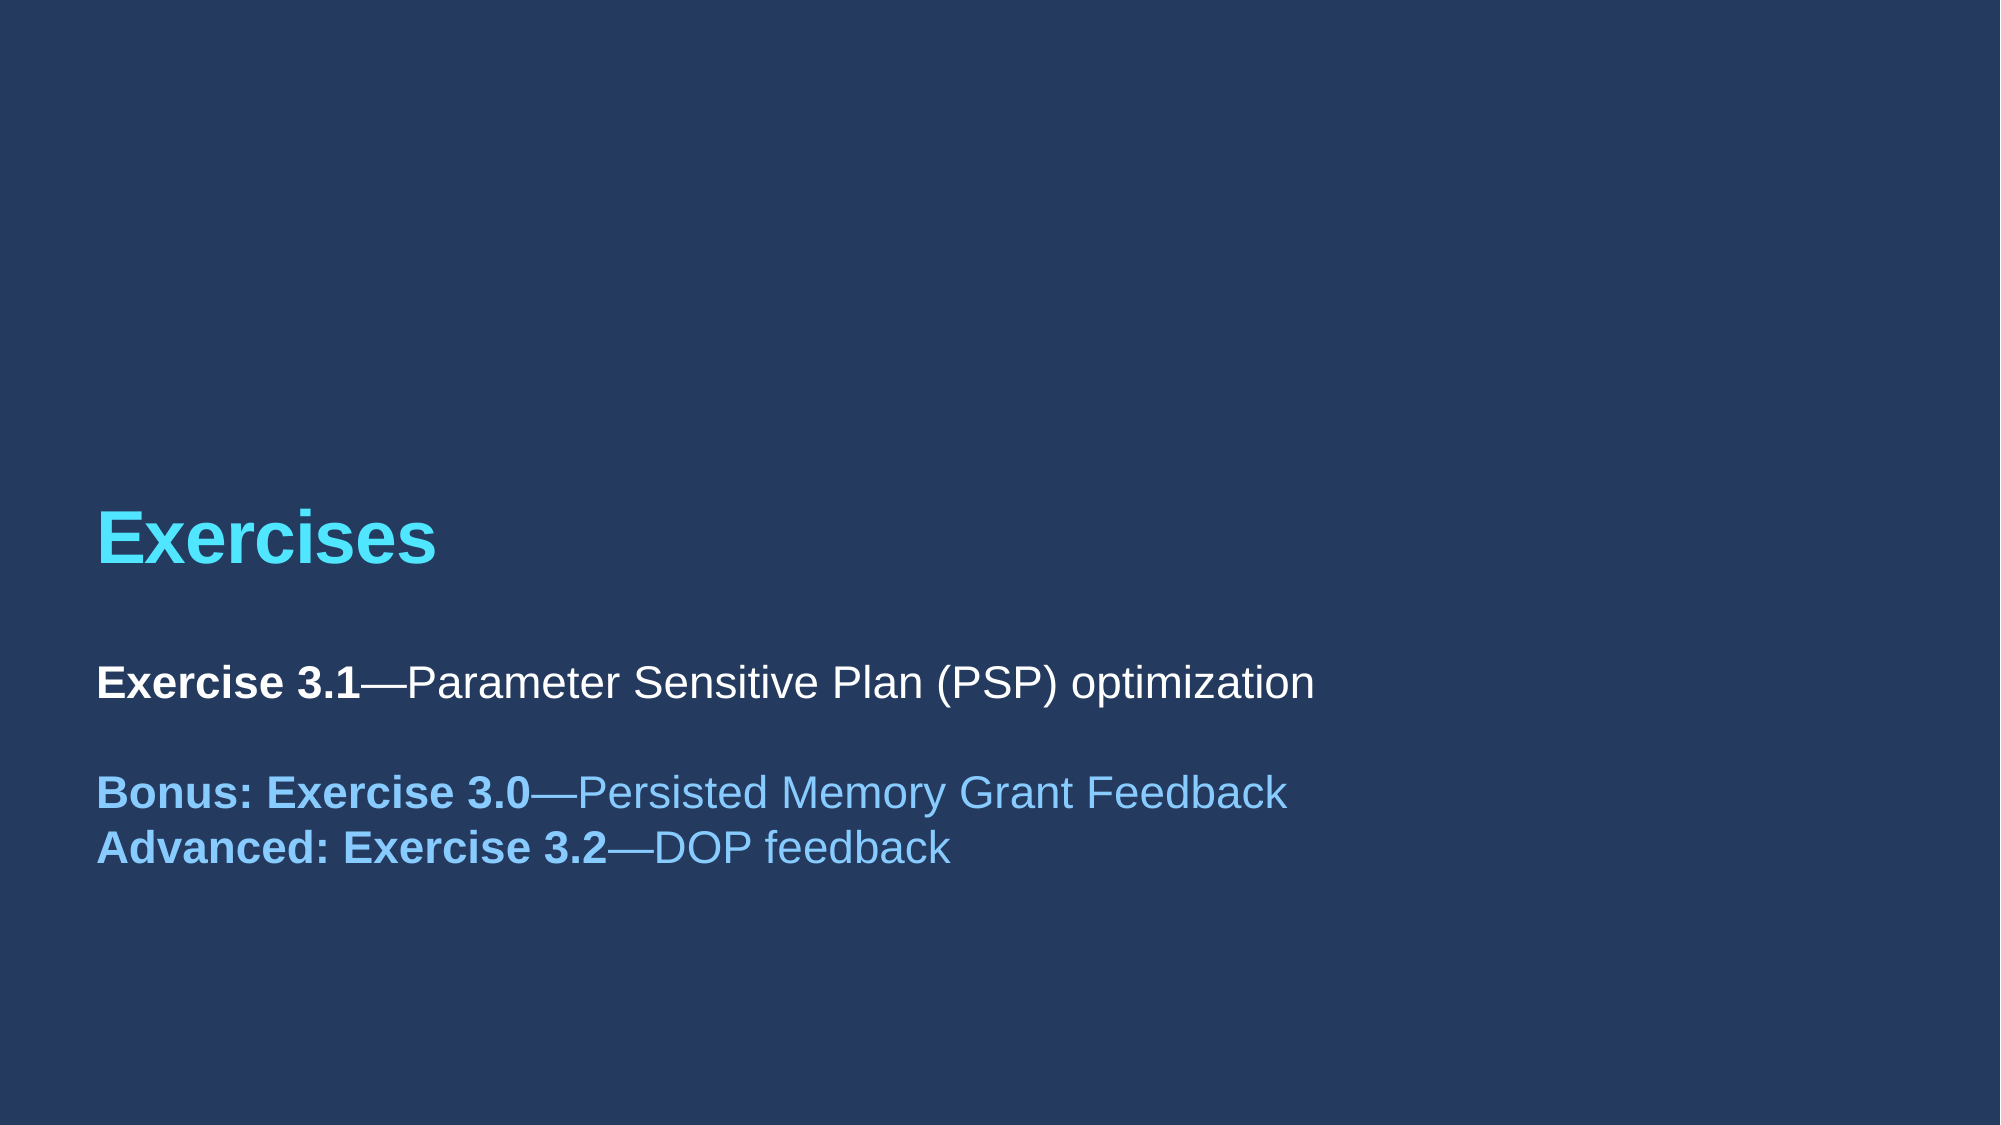

# Exercises
Exercise 3.1—Parameter Sensitive Plan (PSP) optimization
Bonus: Exercise 3.0—Persisted Memory Grant Feedback
Advanced: Exercise 3.2—DOP feedback